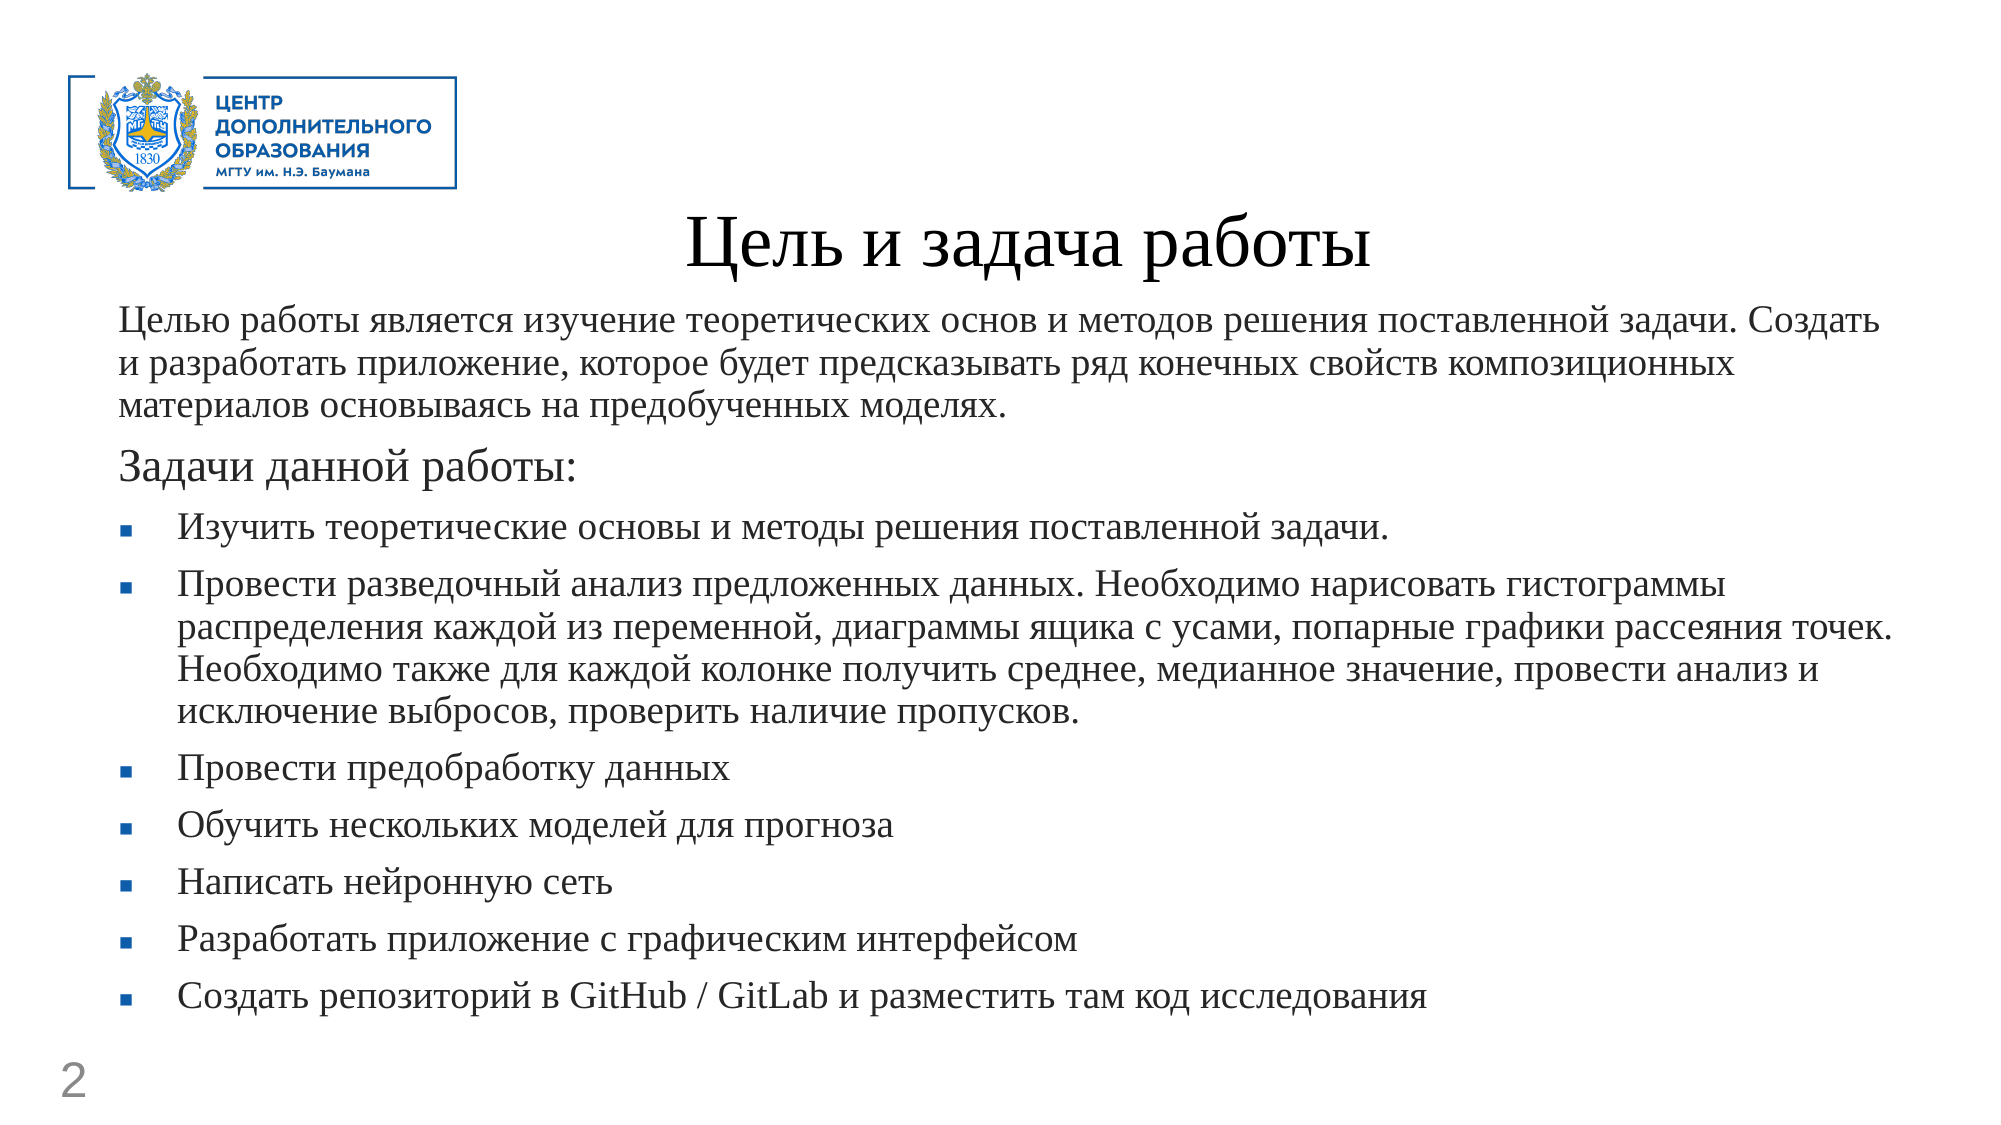

Цель и задача работы
Целью работы является изучение теоретических основ и методов решения поставленной задачи. Создать и разработать приложение, которое будет предсказывать ряд конечных свойств композиционных материалов основываясь на предобученных моделях.
Задачи данной работы:
Изучить теоретические основы и методы решения поставленной задачи.
Провести разведочный анализ предложенных данных. Необходимо нарисовать гистограммы распределения каждой из переменной, диаграммы ящика с усами, попарные графики рассеяния точек. Необходимо также для каждой колонке получить среднее, медианное значение, провести анализ и исключение выбросов, проверить наличие пропусков.
Провести предобработку данных
Обучить нескольких моделей для прогноза
Написать нейронную сеть
Разработать приложение с графическим интерфейсом
Создать репозиторий в GitHub / GitLab и разместить там код исследования
2